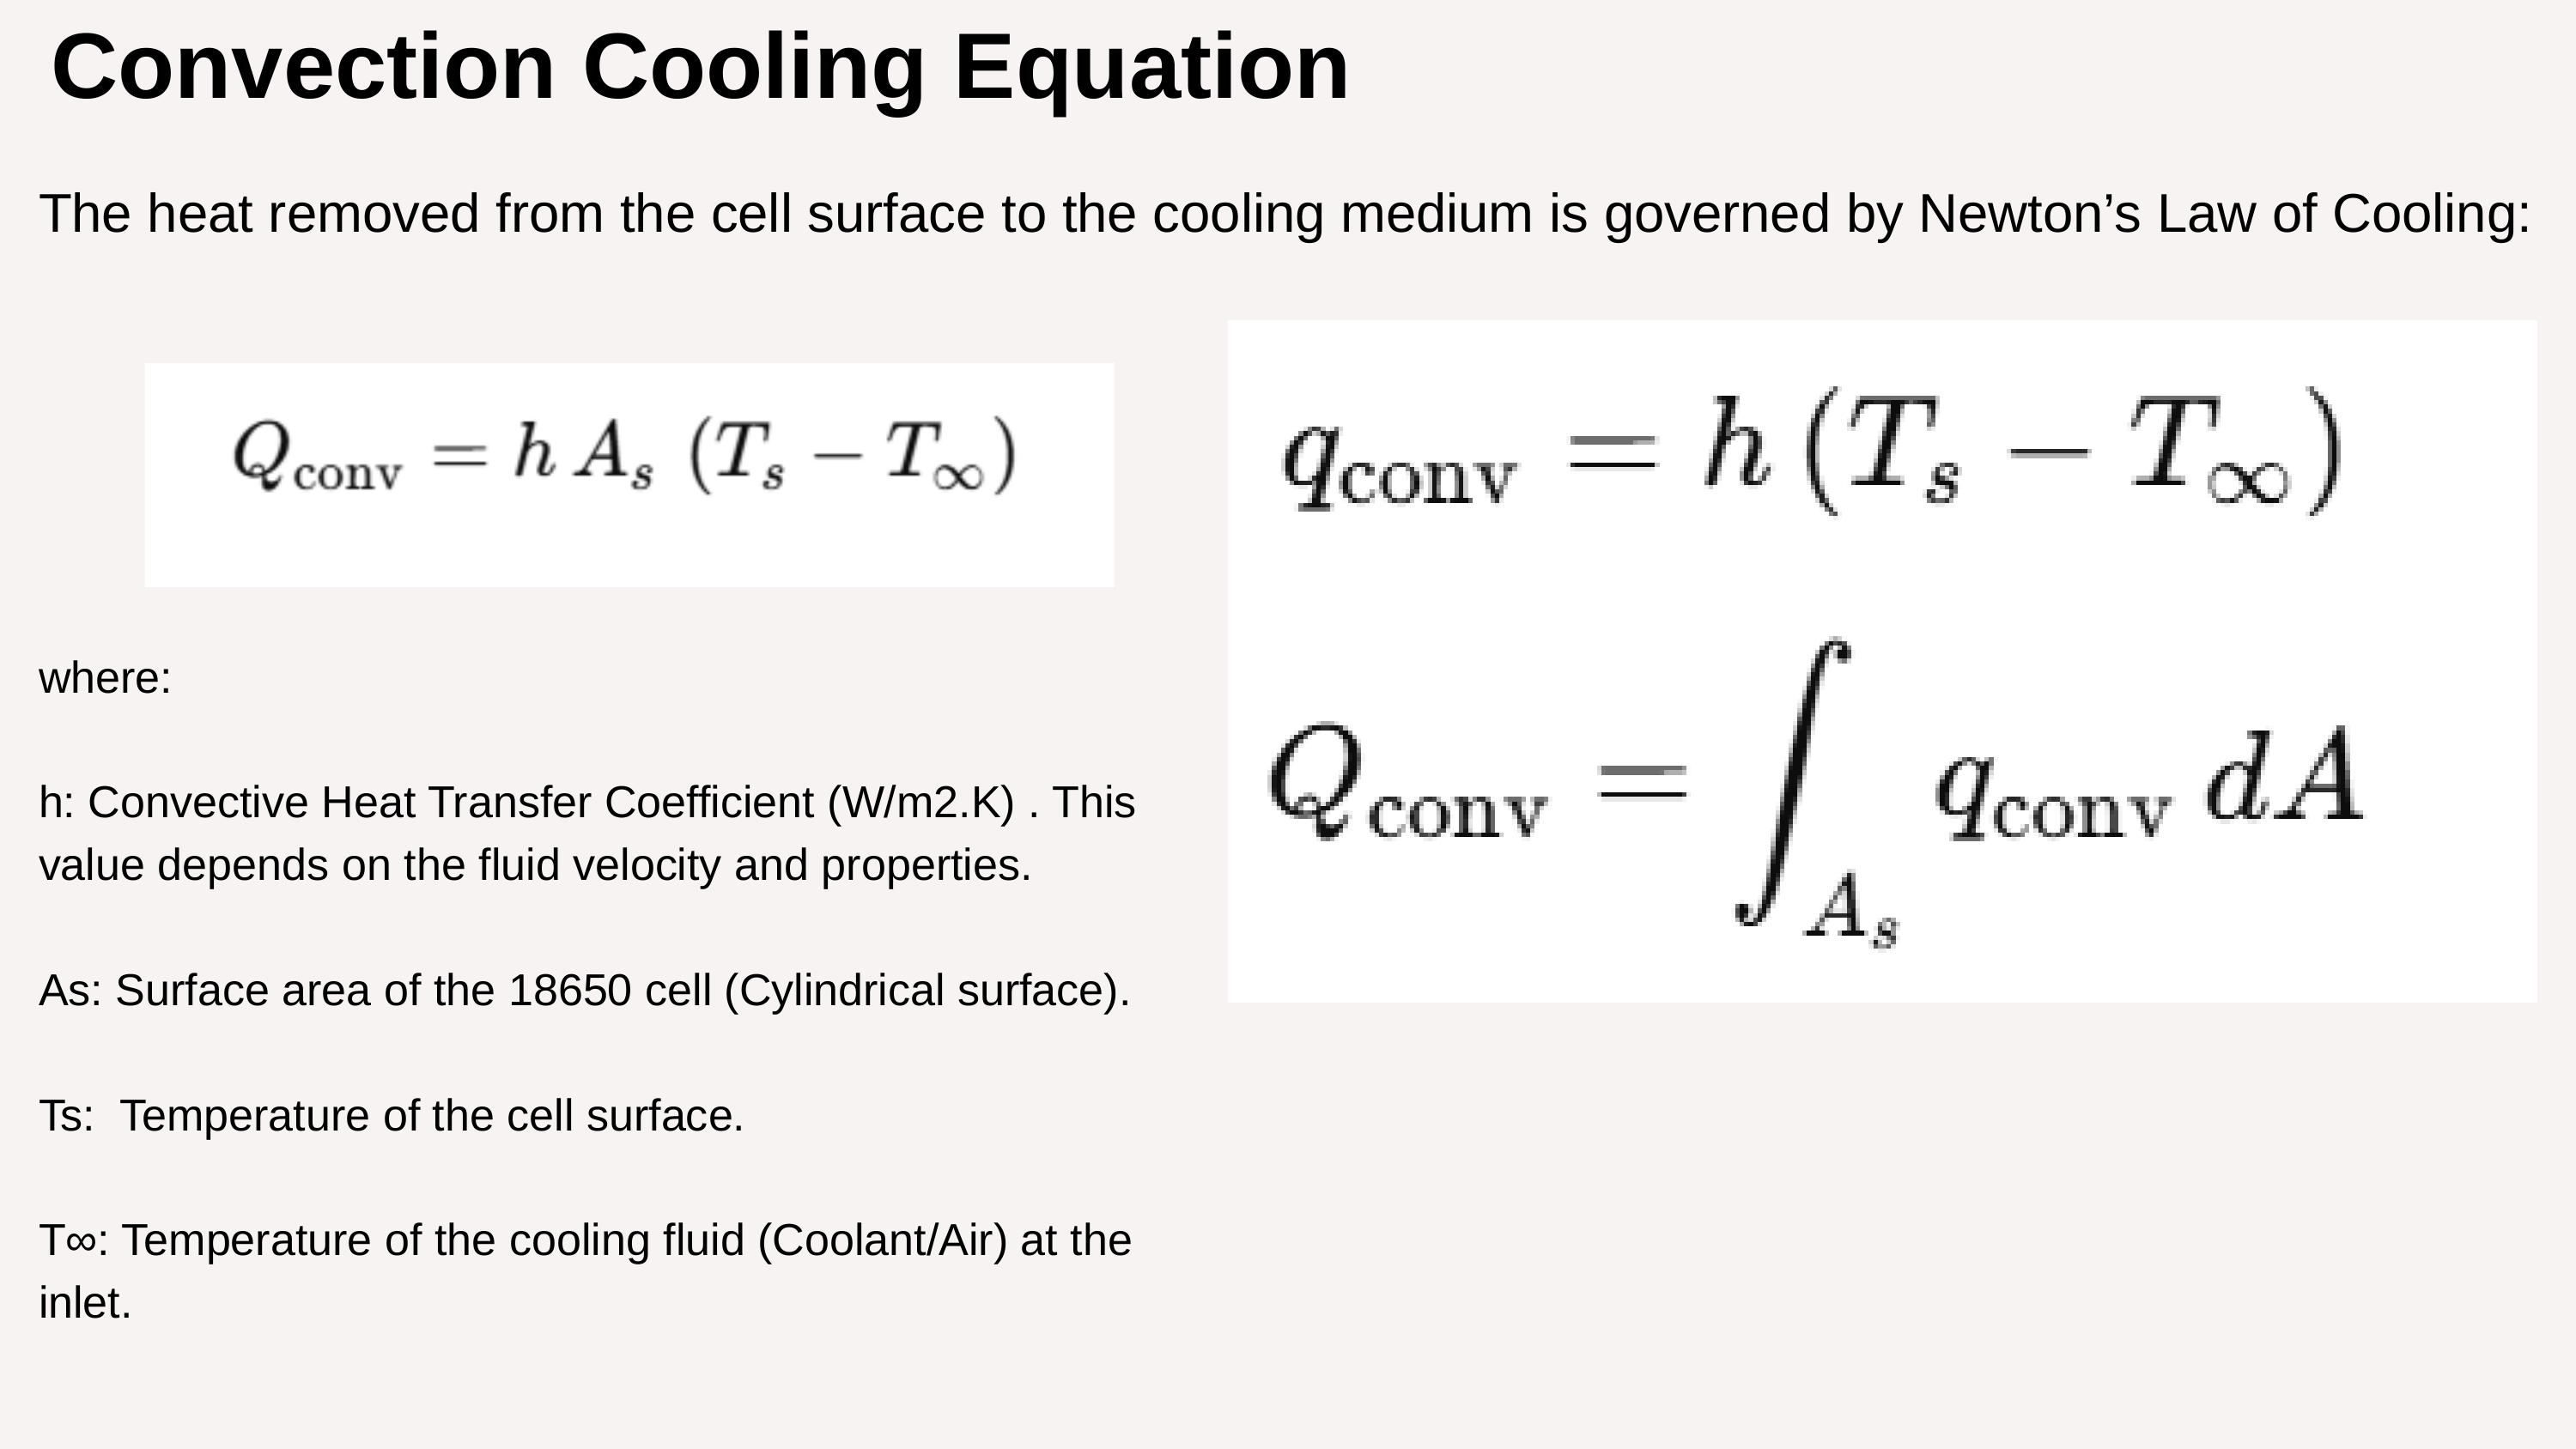

Convection Cooling Equation
The heat removed from the cell surface to the cooling medium is governed by Newton’s Law of Cooling:

where:

h: Convective Heat Transfer Coefficient (W/m2.K) . This value depends on the fluid velocity and properties.

As: Surface area of the 18650 cell (Cylindrical surface).

Ts:  Temperature of the cell surface.

T∞: Temperature of the cooling fluid (Coolant/Air) at the inlet.